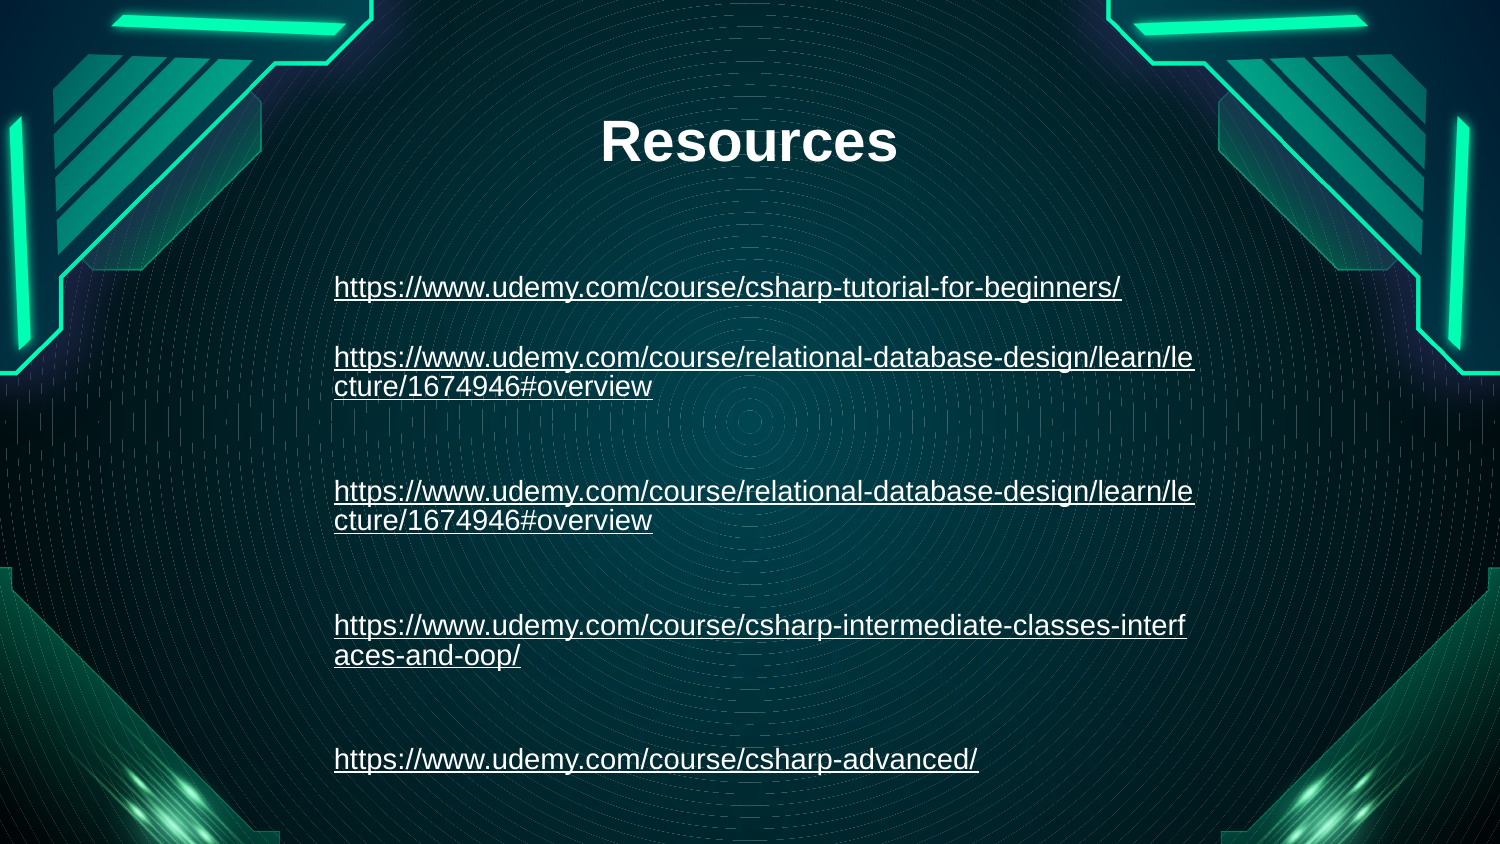

# Resources
https://www.udemy.com/course/csharp-tutorial-for-beginners/

https://www.udemy.com/course/relational-database-design/learn/lecture/1674946#overview

https://www.udemy.com/course/relational-database-design/learn/lecture/1674946#overview

https://www.udemy.com/course/csharp-intermediate-classes-interfaces-and-oop/

https://www.udemy.com/course/csharp-advanced/